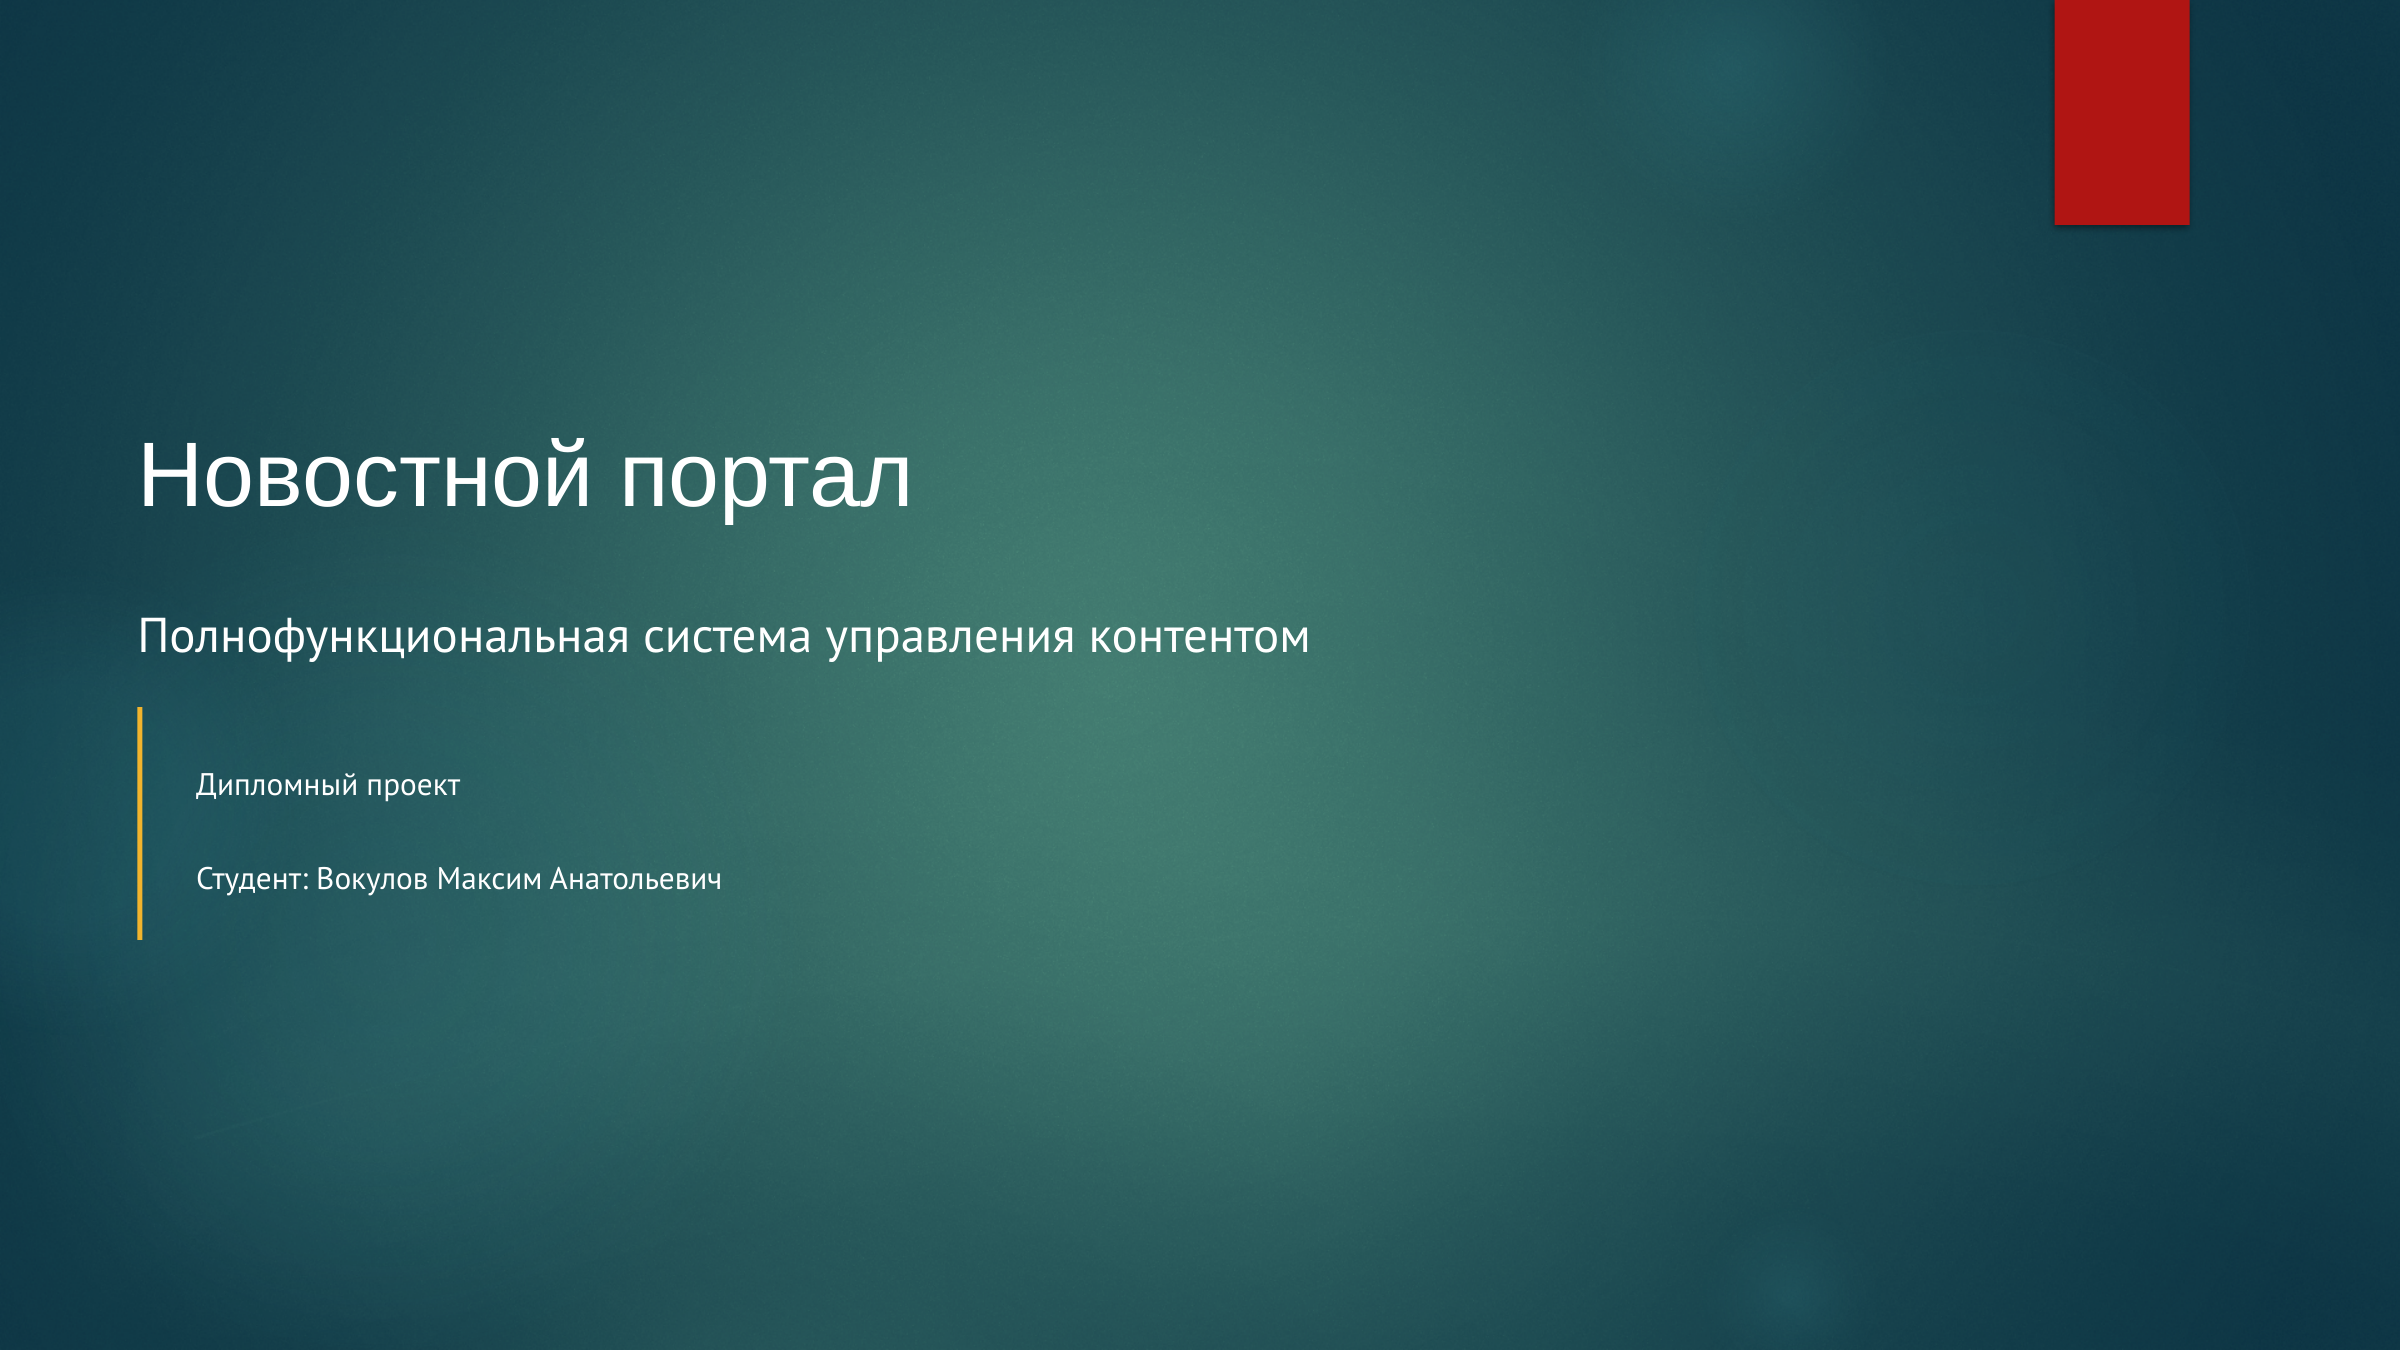

Новостной портал
Полнофункциональная система управления контентом

Дипломный проект
Студент: Вокулов Максим Анатольевич